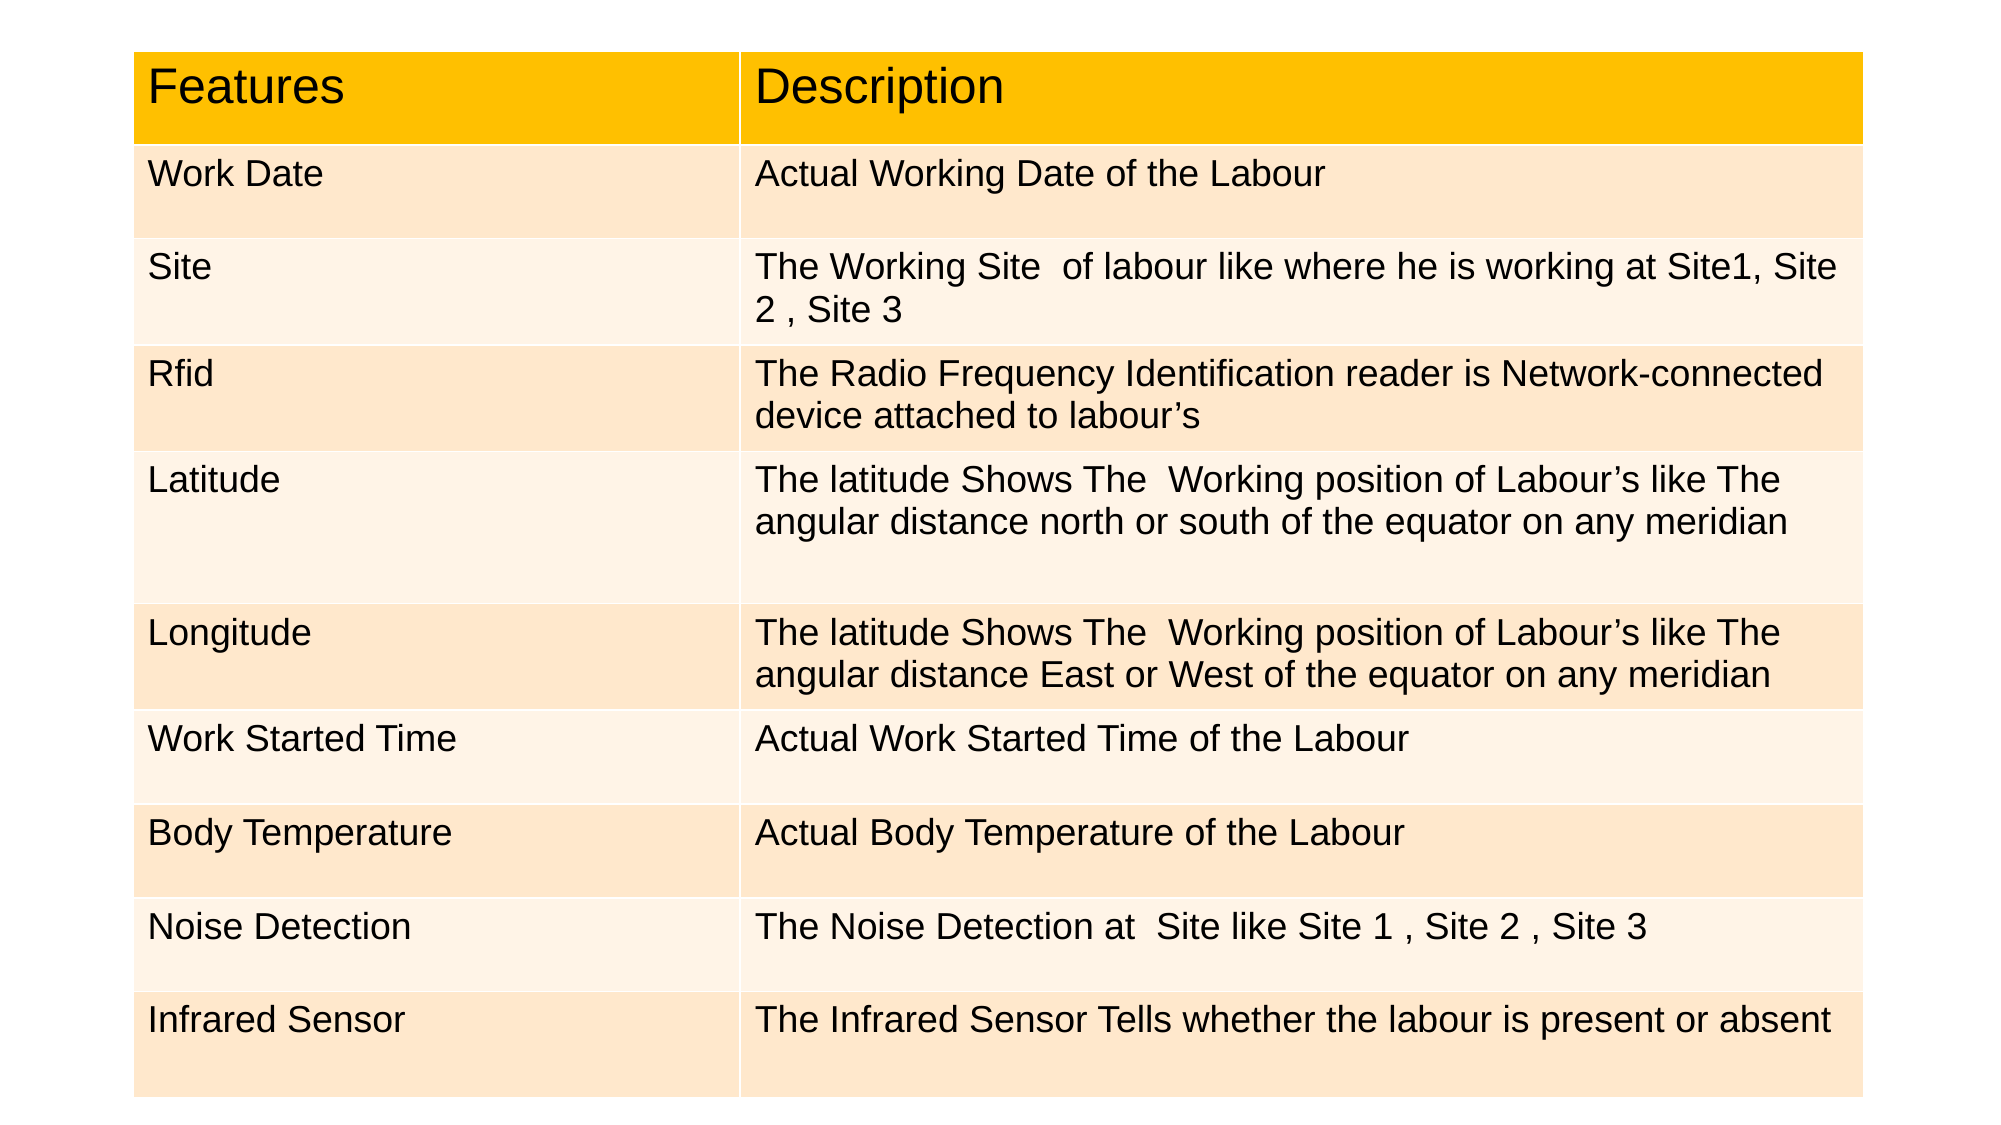

| Features | Description |
| --- | --- |
| Work Date | Actual Working Date of the Labour |
| Site | The Working Site of labour like where he is working at Site1, Site 2 , Site 3 |
| Rfid | The Radio Frequency Identification reader is Network-connected device attached to labour’s |
| Latitude | The latitude Shows The Working position of Labour’s like The angular distance north or south of the equator on any meridian |
| Longitude | The latitude Shows The Working position of Labour’s like The angular distance East or West of the equator on any meridian |
| Work Started Time | Actual Work Started Time of the Labour |
| Body Temperature | Actual Body Temperature of the Labour |
| Noise Detection | The Noise Detection at Site like Site 1 , Site 2 , Site 3 |
| Infrared Sensor | The Infrared Sensor Tells whether the labour is present or absent |